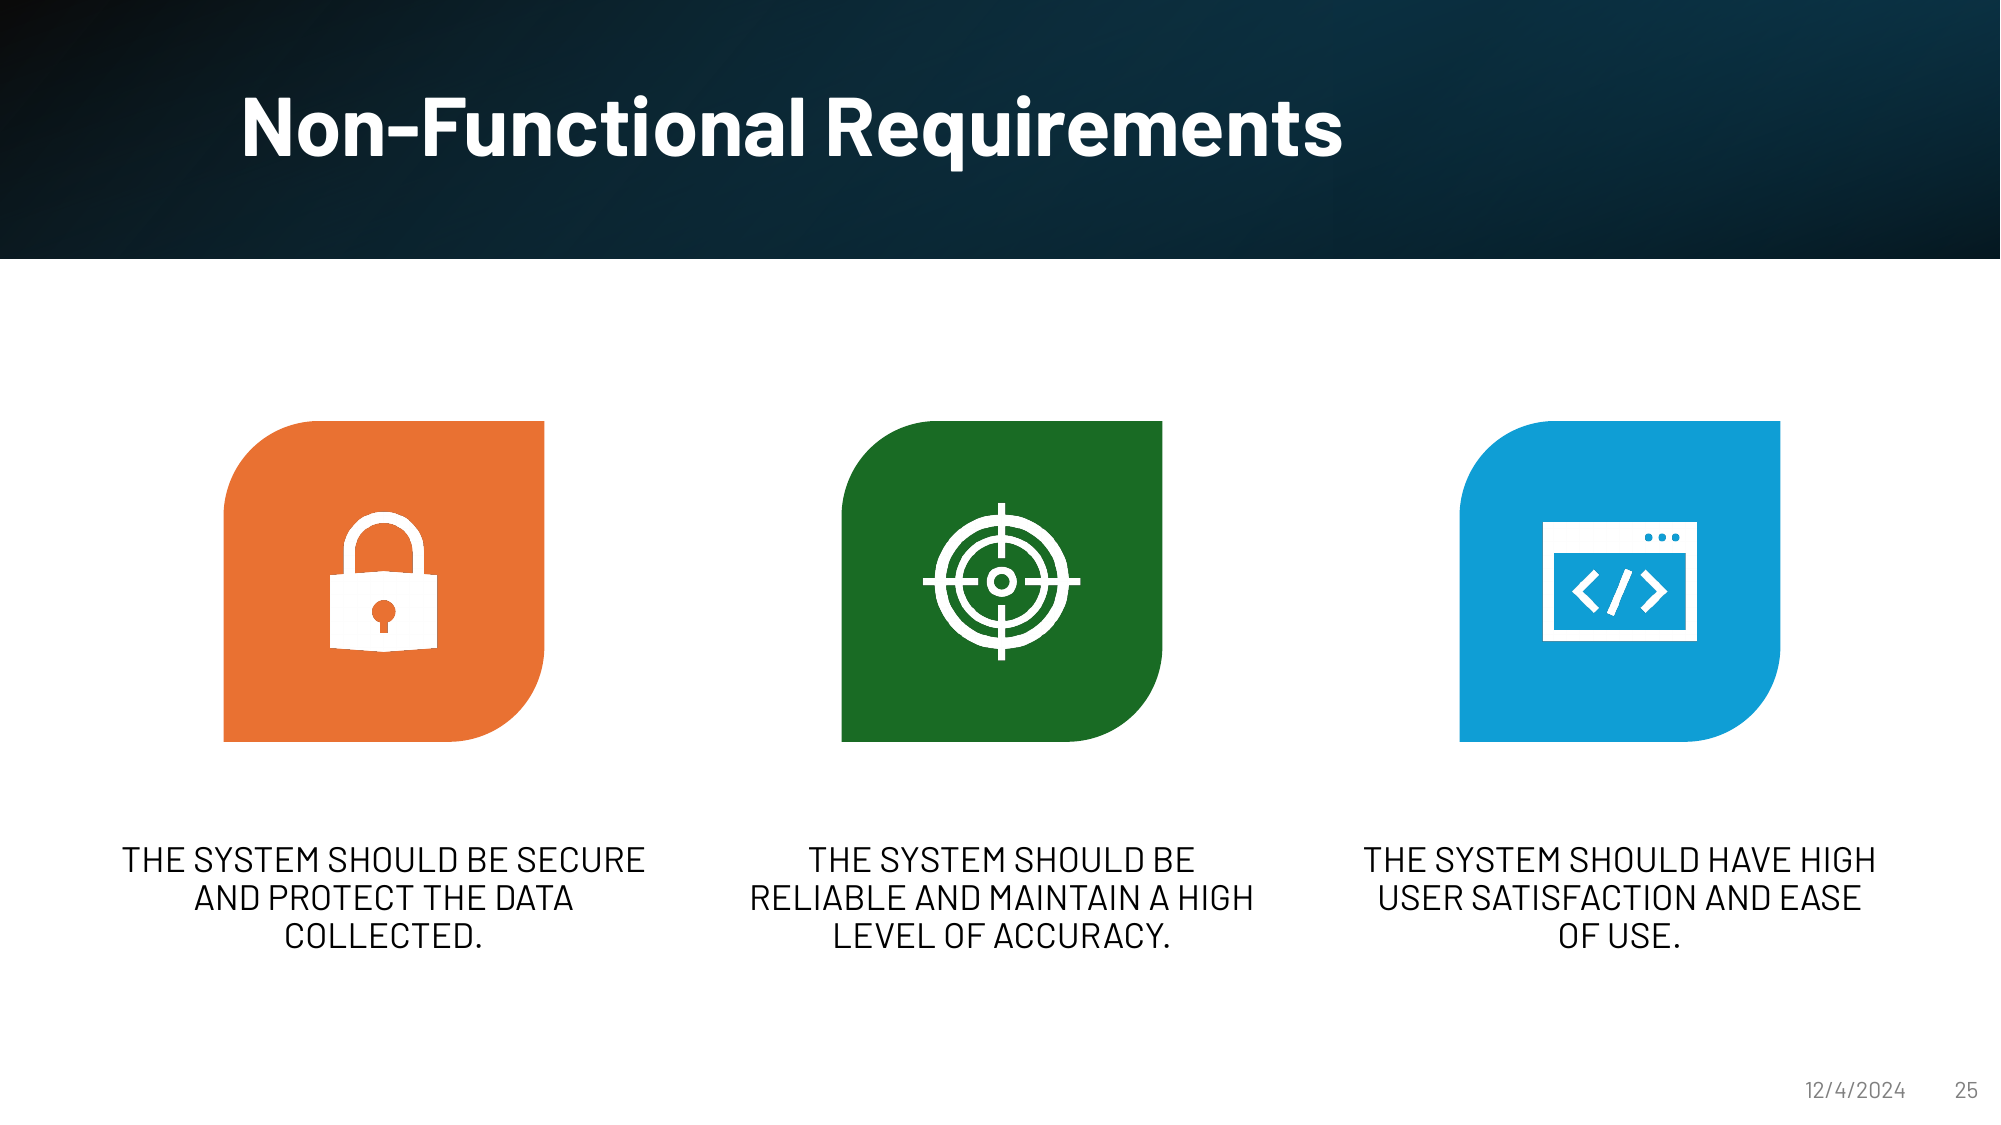

# Non-Functional Requirements
The system should be secure and protect the data collected.
The system should be reliable and maintain a high level of accuracy.
The system should have high user satisfaction and ease of use.
12/4/2024
25